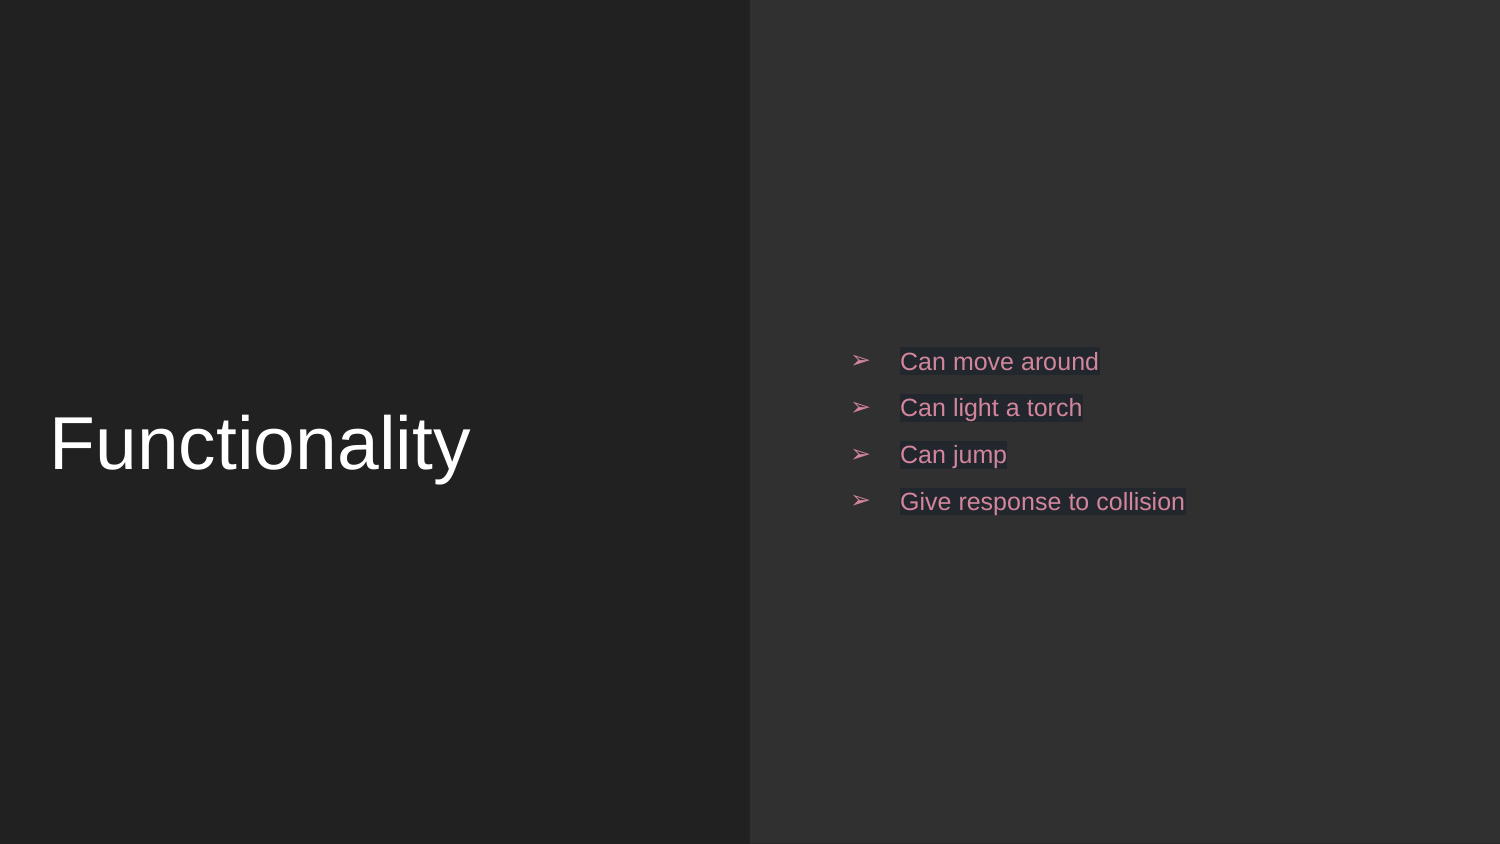

Can move around
Can light a torch
Can jump
Give response to collision
Functionality